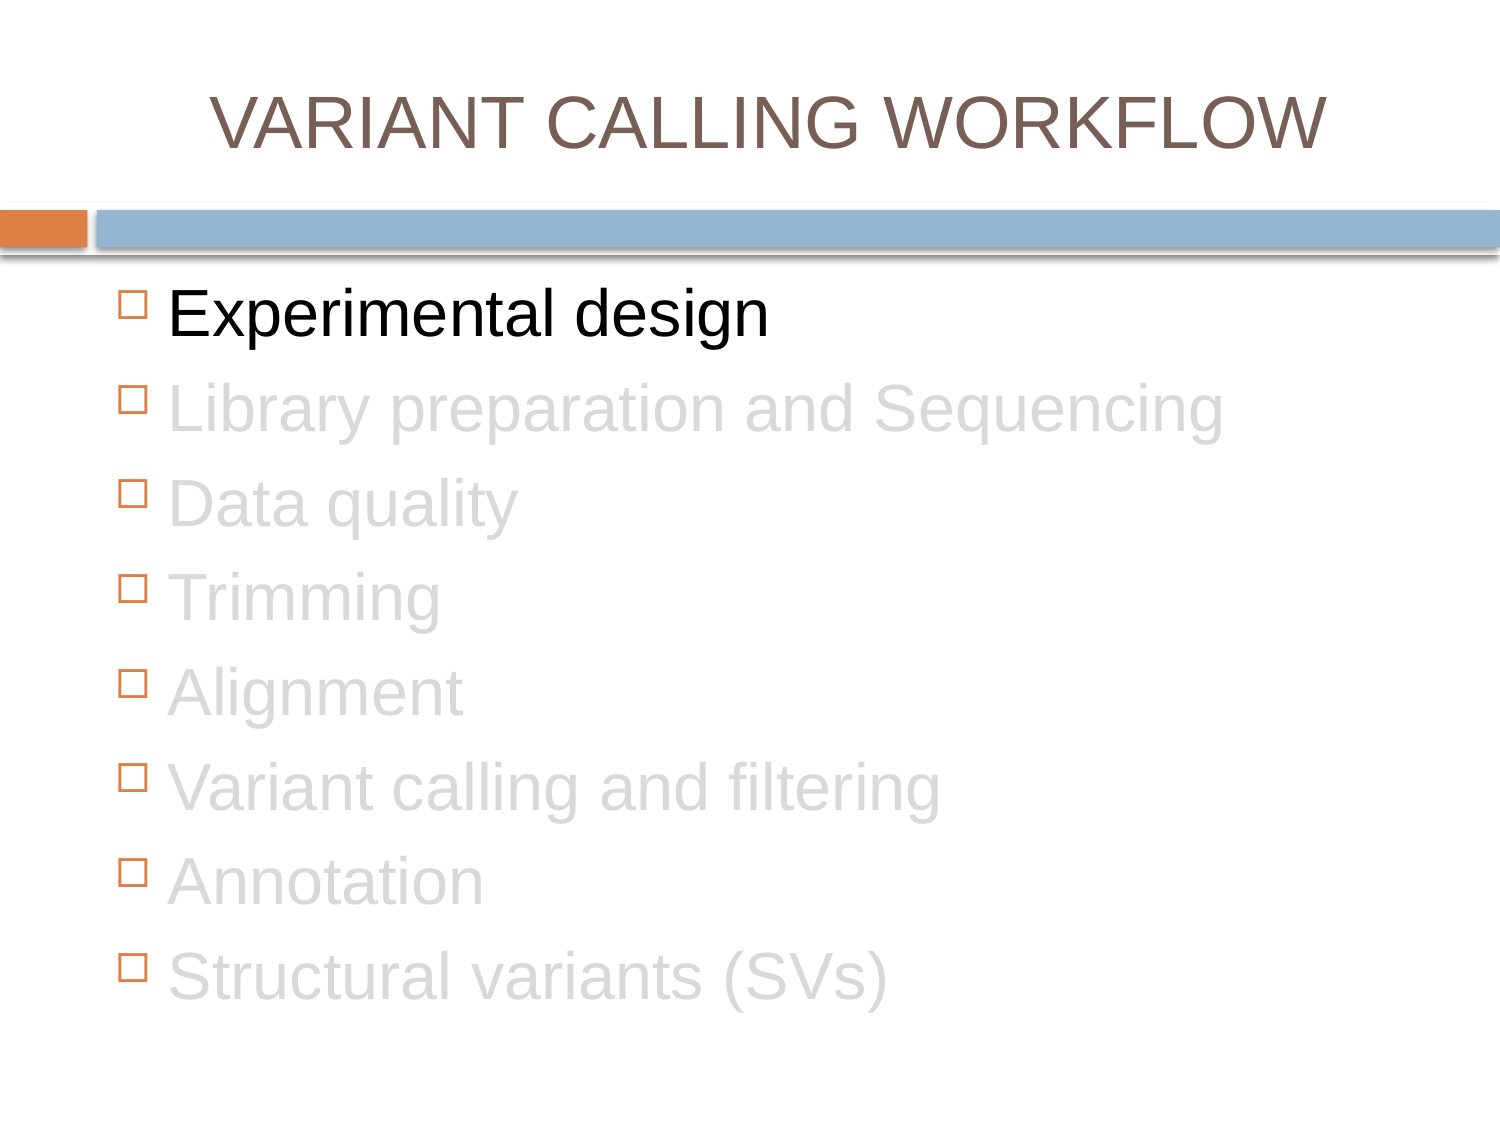

# VARIANT CALLING WORKFLOW
Experimental design
Library preparation and Sequencing
Data quality
Trimming
Alignment
Variant calling and filtering
Annotation
Structural variants (SVs)